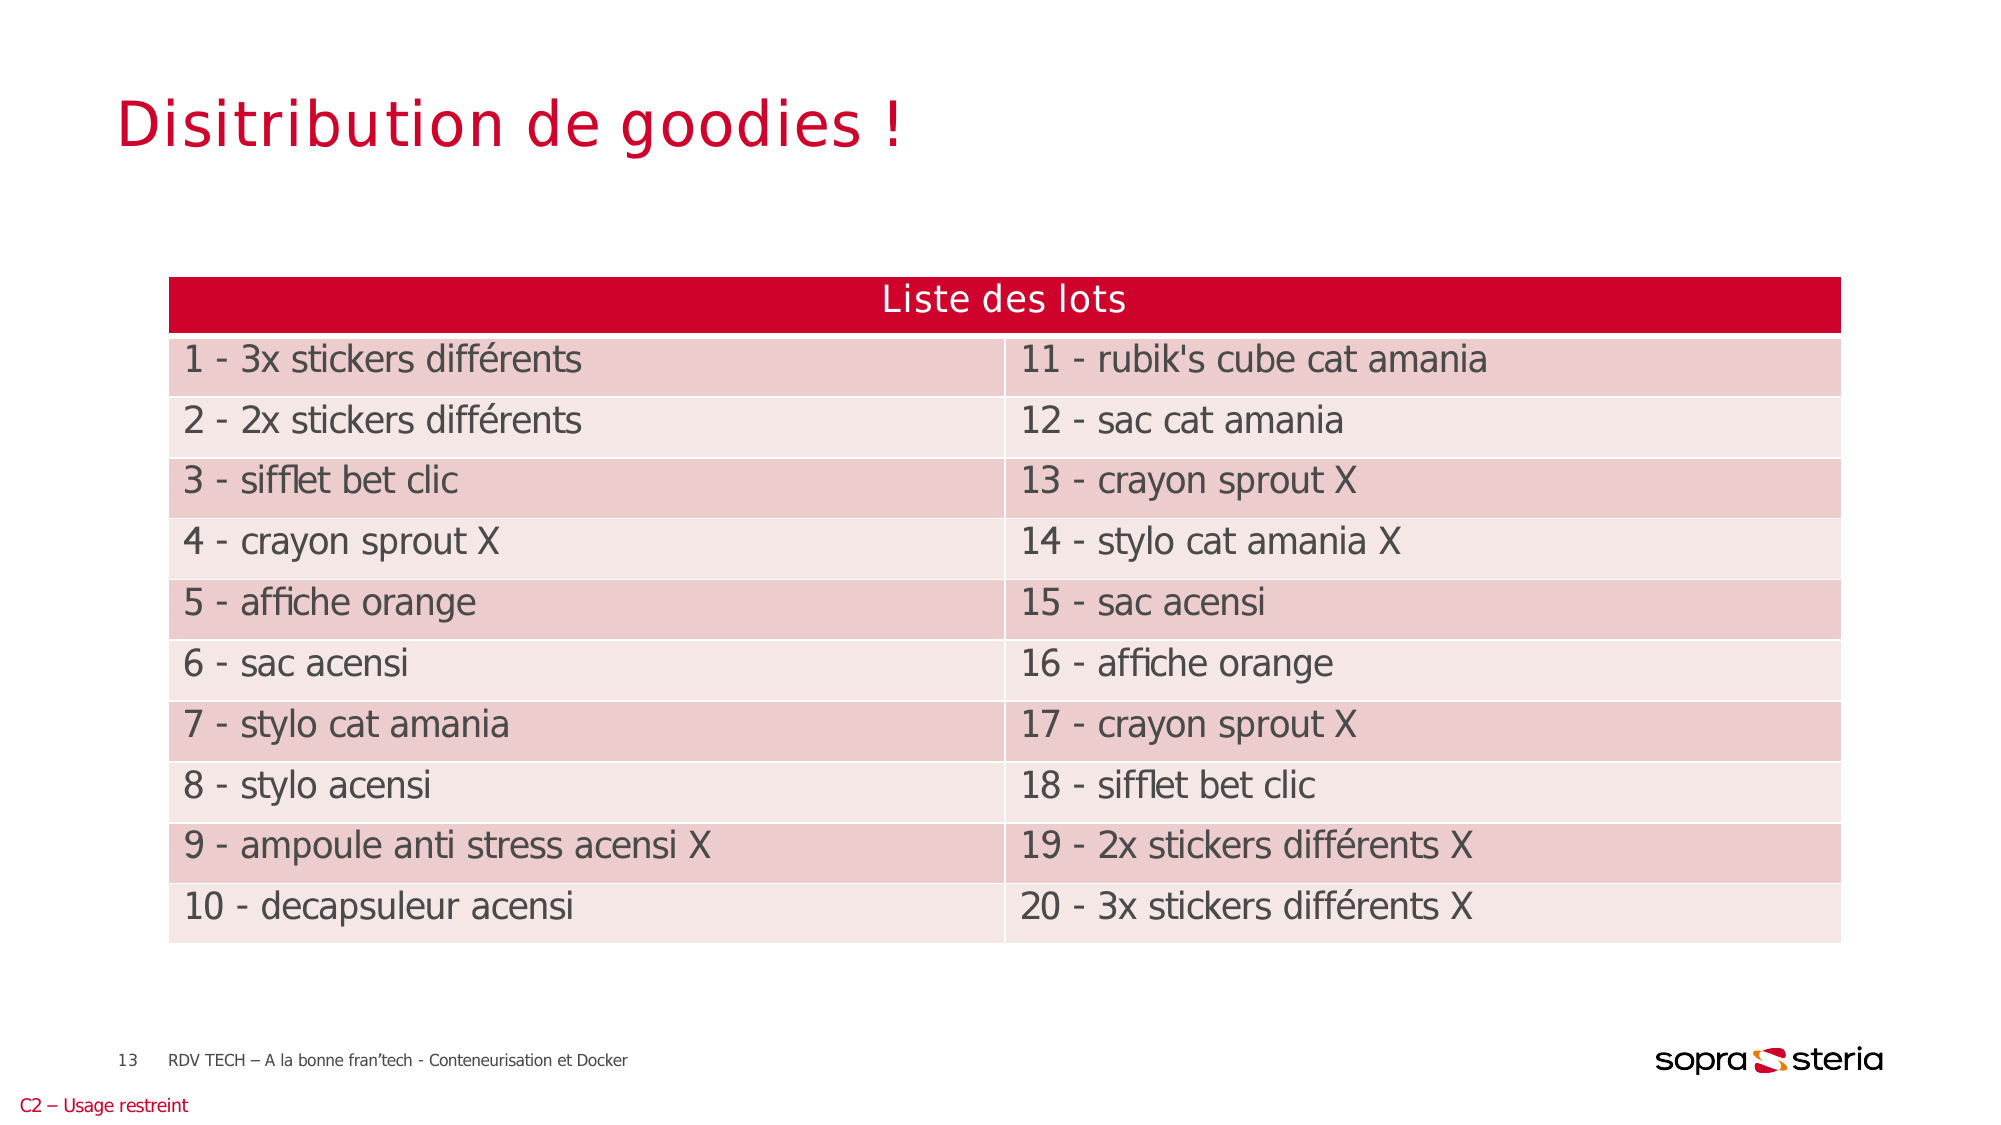

# Disitribution de goodies !

Lots
| Liste des lots |  |
| --- | --- |
| 1 - 3x stickers différents | 11 - rubik's cube cat amania |
| 2 - 2x stickers différents | 12 - sac cat amania |
| 3 - sifflet bet clic | 13 - crayon sprout X |
| 4 - crayon sprout X | 14 - stylo cat amania X |
| 5 - affiche orange | 15 - sac acensi |
| 6 - sac acensi | 16 - affiche orange |
| 7 - stylo cat amania | 17 - crayon sprout X |
| 8 - stylo acensi | 18 - sifflet bet clic |
| 9 - ampoule anti stress acensi X | 19 - 2x stickers différents X |
| 10 - decapsuleur acensi | 20 - 3x stickers différents X |
Lots
13
RDV TECH – A la bonne fran’tech - Conteneurisation et Docker